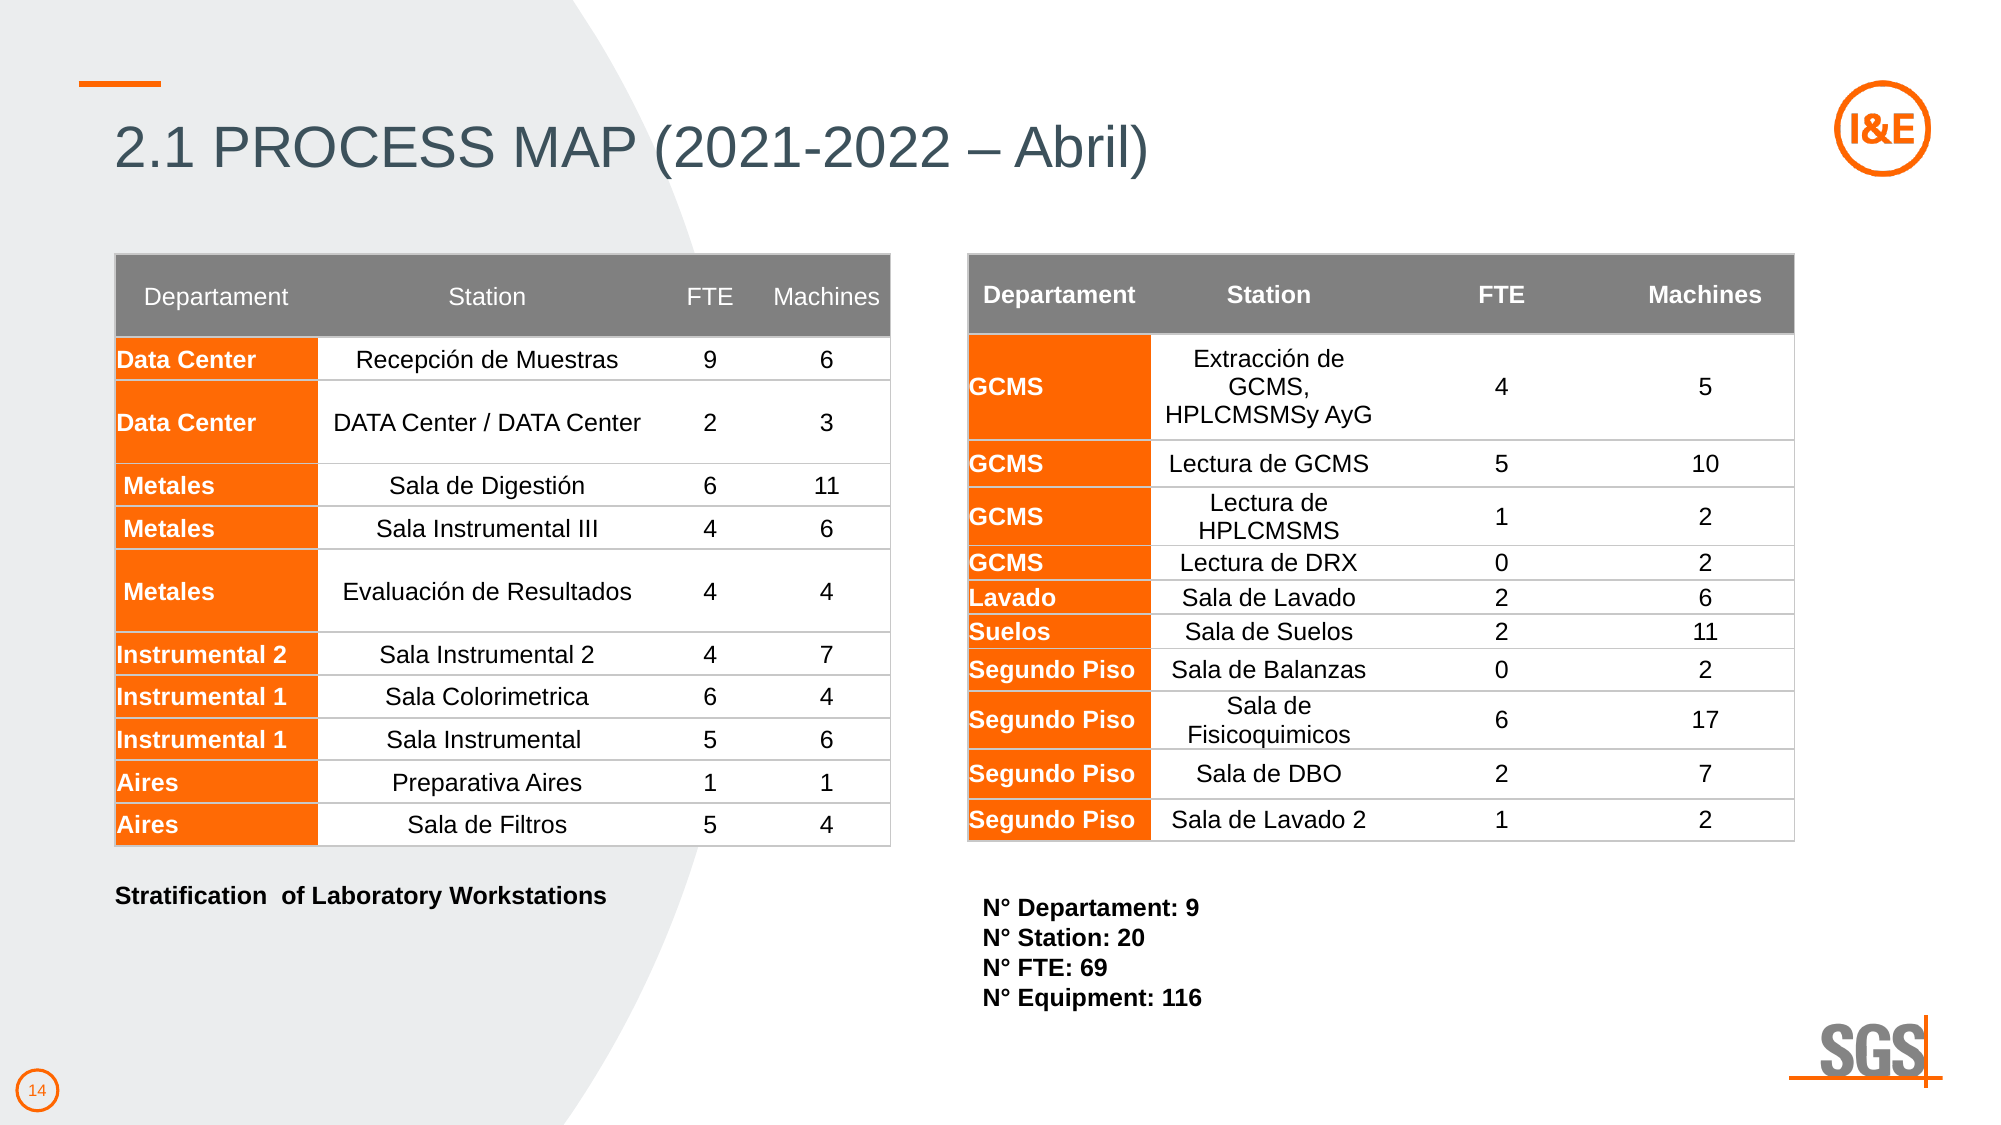

2.1 PROCESS MAP (2021-2022 – Abril)
| Departament | Station | FTE | Machines |
| --- | --- | --- | --- |
| Data Center | Recepción de Muestras | 9 | 6 |
| Data Center | DATA Center / DATA Center | 2 | 3 |
| Metales | Sala de Digestión | 6 | 11 |
| Metales | Sala Instrumental III | 4 | 6 |
| Metales | Evaluación de Resultados | 4 | 4 |
| Instrumental 2 | Sala Instrumental 2 | 4 | 7 |
| Instrumental 1 | Sala Colorimetrica | 6 | 4 |
| Instrumental 1 | Sala Instrumental | 5 | 6 |
| Aires | Preparativa Aires | 1 | 1 |
| Aires | Sala de Filtros | 5 | 4 |
| Departament | Station | FTE | Machines |
| --- | --- | --- | --- |
| GCMS | Extracción de GCMS, HPLCMSMSy AyG | 4 | 5 |
| GCMS | Lectura de GCMS | 5 | 10 |
| GCMS | Lectura de HPLCMSMS | 1 | 2 |
| GCMS | Lectura de DRX | 0 | 2 |
| Lavado | Sala de Lavado | 2 | 6 |
| Suelos | Sala de Suelos | 2 | 11 |
| Segundo Piso | Sala de Balanzas | 0 | 2 |
| Segundo Piso | Sala de Fisicoquimicos | 6 | 17 |
| Segundo Piso | Sala de DBO | 2 | 7 |
| Segundo Piso | Sala de Lavado 2 | 1 | 2 |
Stratification  of Laboratory Workstations

N° Departament: 9
N° Station: 20
N° FTE: 69
N° Equipment: 116